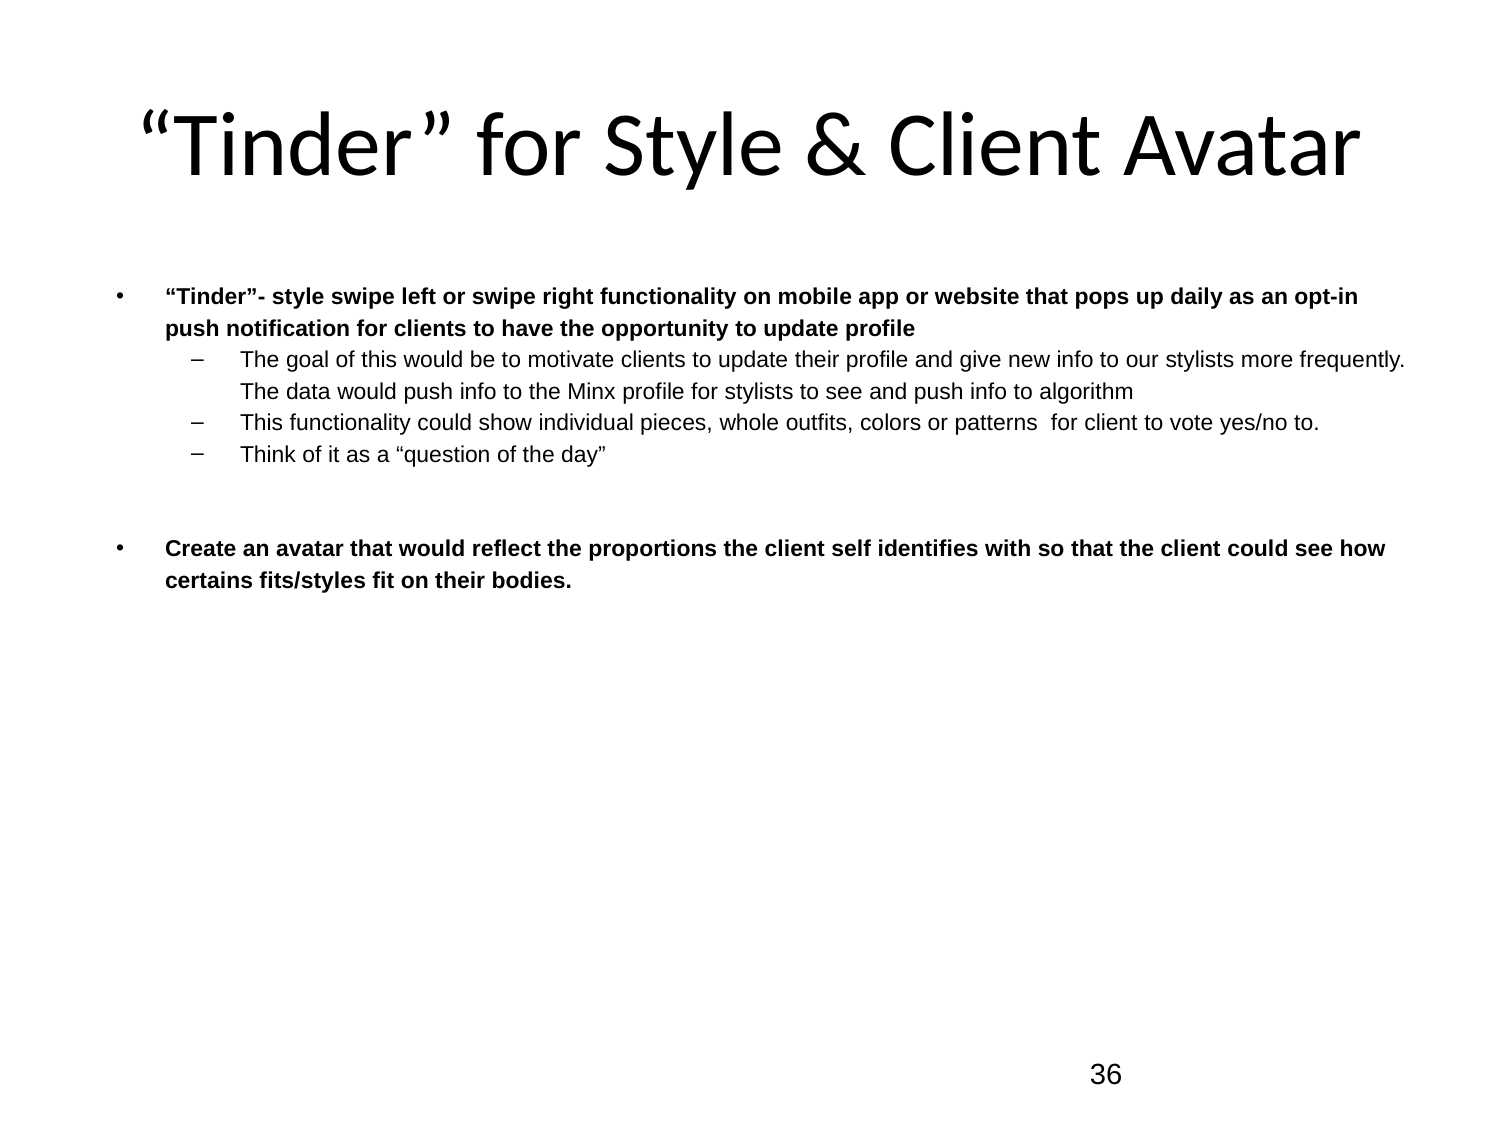

# “Tinder” for Style & Client Avatar
“Tinder”- style swipe left or swipe right functionality on mobile app or website that pops up daily as an opt-in push notification for clients to have the opportunity to update profile
The goal of this would be to motivate clients to update their profile and give new info to our stylists more frequently. The data would push info to the Minx profile for stylists to see and push info to algorithm
This functionality could show individual pieces, whole outfits, colors or patterns  for client to vote yes/no to.
Think of it as a “question of the day”

Create an avatar that would reflect the proportions the client self identifies with so that the client could see how certains fits/styles fit on their bodies.

36